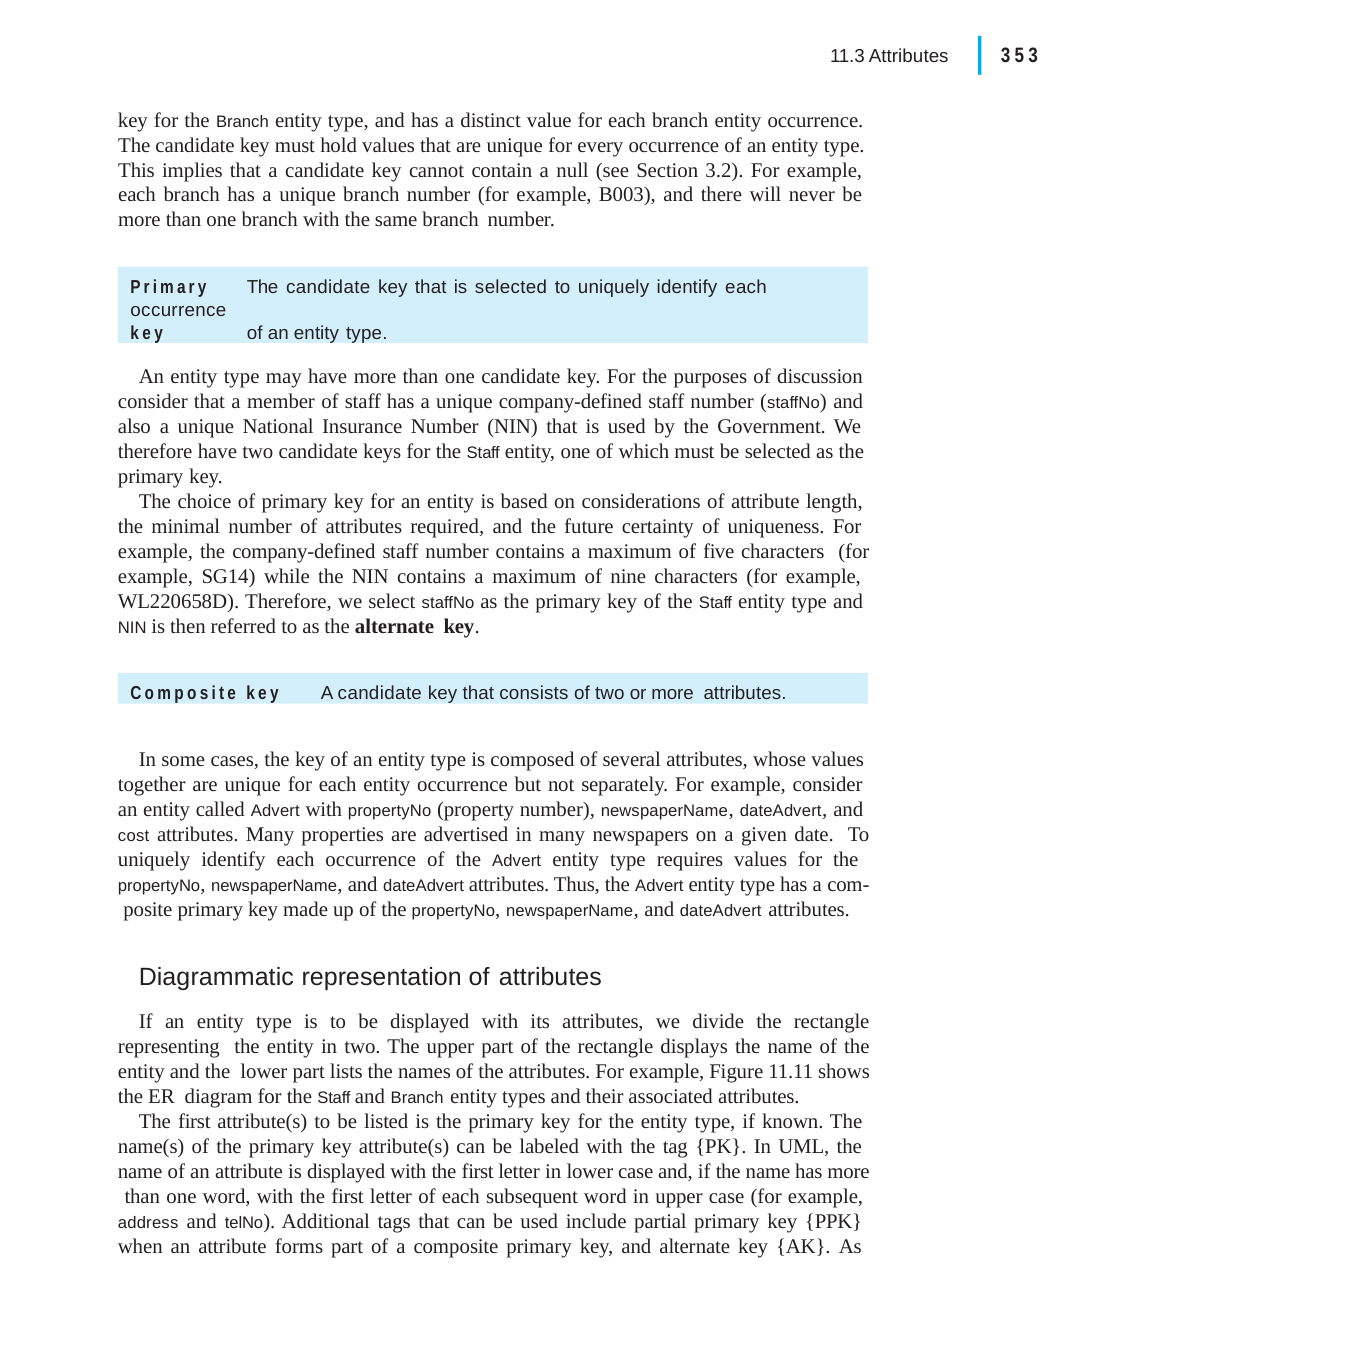

|
353
11.3 Attributes
key for the Branch entity type, and has a distinct value for each branch entity occurrence.  The candidate key must hold values that are unique for every occurrence of an entity type.  This implies that a candidate key cannot contain a null (see Section 3.2). For example,  each branch has a unique branch number (for example, B003), and there will never be  more than one branch with the same branch number.
Primary	The candidate key that is selected to uniquely identify each occurrence
key	of an entity type.
An entity type may have more than one candidate key. For the purposes of discussion  consider that a member of staff has a unique company-defined staff number (staffNo) and  also a unique National Insurance Number (NIN) that is used by the Government. We  therefore have two candidate keys for the Staff entity, one of which must be selected as the  primary key.
The choice of primary key for an entity is based on considerations of attribute length,  the minimal number of attributes required, and the future certainty of uniqueness. For  example, the company-defined staff number contains a maximum of five characters  (for example, SG14) while the NIN contains a maximum of nine characters (for example,  WL220658D). Therefore, we select staffNo as the primary key of the Staff entity type and  NIN is then referred to as the alternate key.
Composite key	A candidate key that consists of two or more attributes.
In some cases, the key of an entity type is composed of several attributes, whose values  together are unique for each entity occurrence but not separately. For example, consider  an entity called Advert with propertyNo (property number), newspaperName, dateAdvert, and  cost attributes. Many properties are advertised in many newspapers on a given date.  To uniquely identify each occurrence of the Advert entity type requires values for the  propertyNo, newspaperName, and dateAdvert attributes. Thus, the Advert entity type has a com-  posite primary key made up of the propertyNo, newspaperName, and dateAdvert attributes.

Diagrammatic representation of attributes
If an entity type is to be displayed with its attributes, we divide the rectangle representing  the entity in two. The upper part of the rectangle displays the name of the entity and the  lower part lists the names of the attributes. For example, Figure 11.11 shows the ER  diagram for the Staff and Branch entity types and their associated attributes.
The first attribute(s) to be listed is the primary key for the entity type, if known. The  name(s) of the primary key attribute(s) can be labeled with the tag {PK}. In UML, the  name of an attribute is displayed with the first letter in lower case and, if the name has more  than one word, with the first letter of each subsequent word in upper case (for example,  address and telNo). Additional tags that can be used include partial primary key {PPK}  when an attribute forms part of a composite primary key, and alternate key {AK}. As